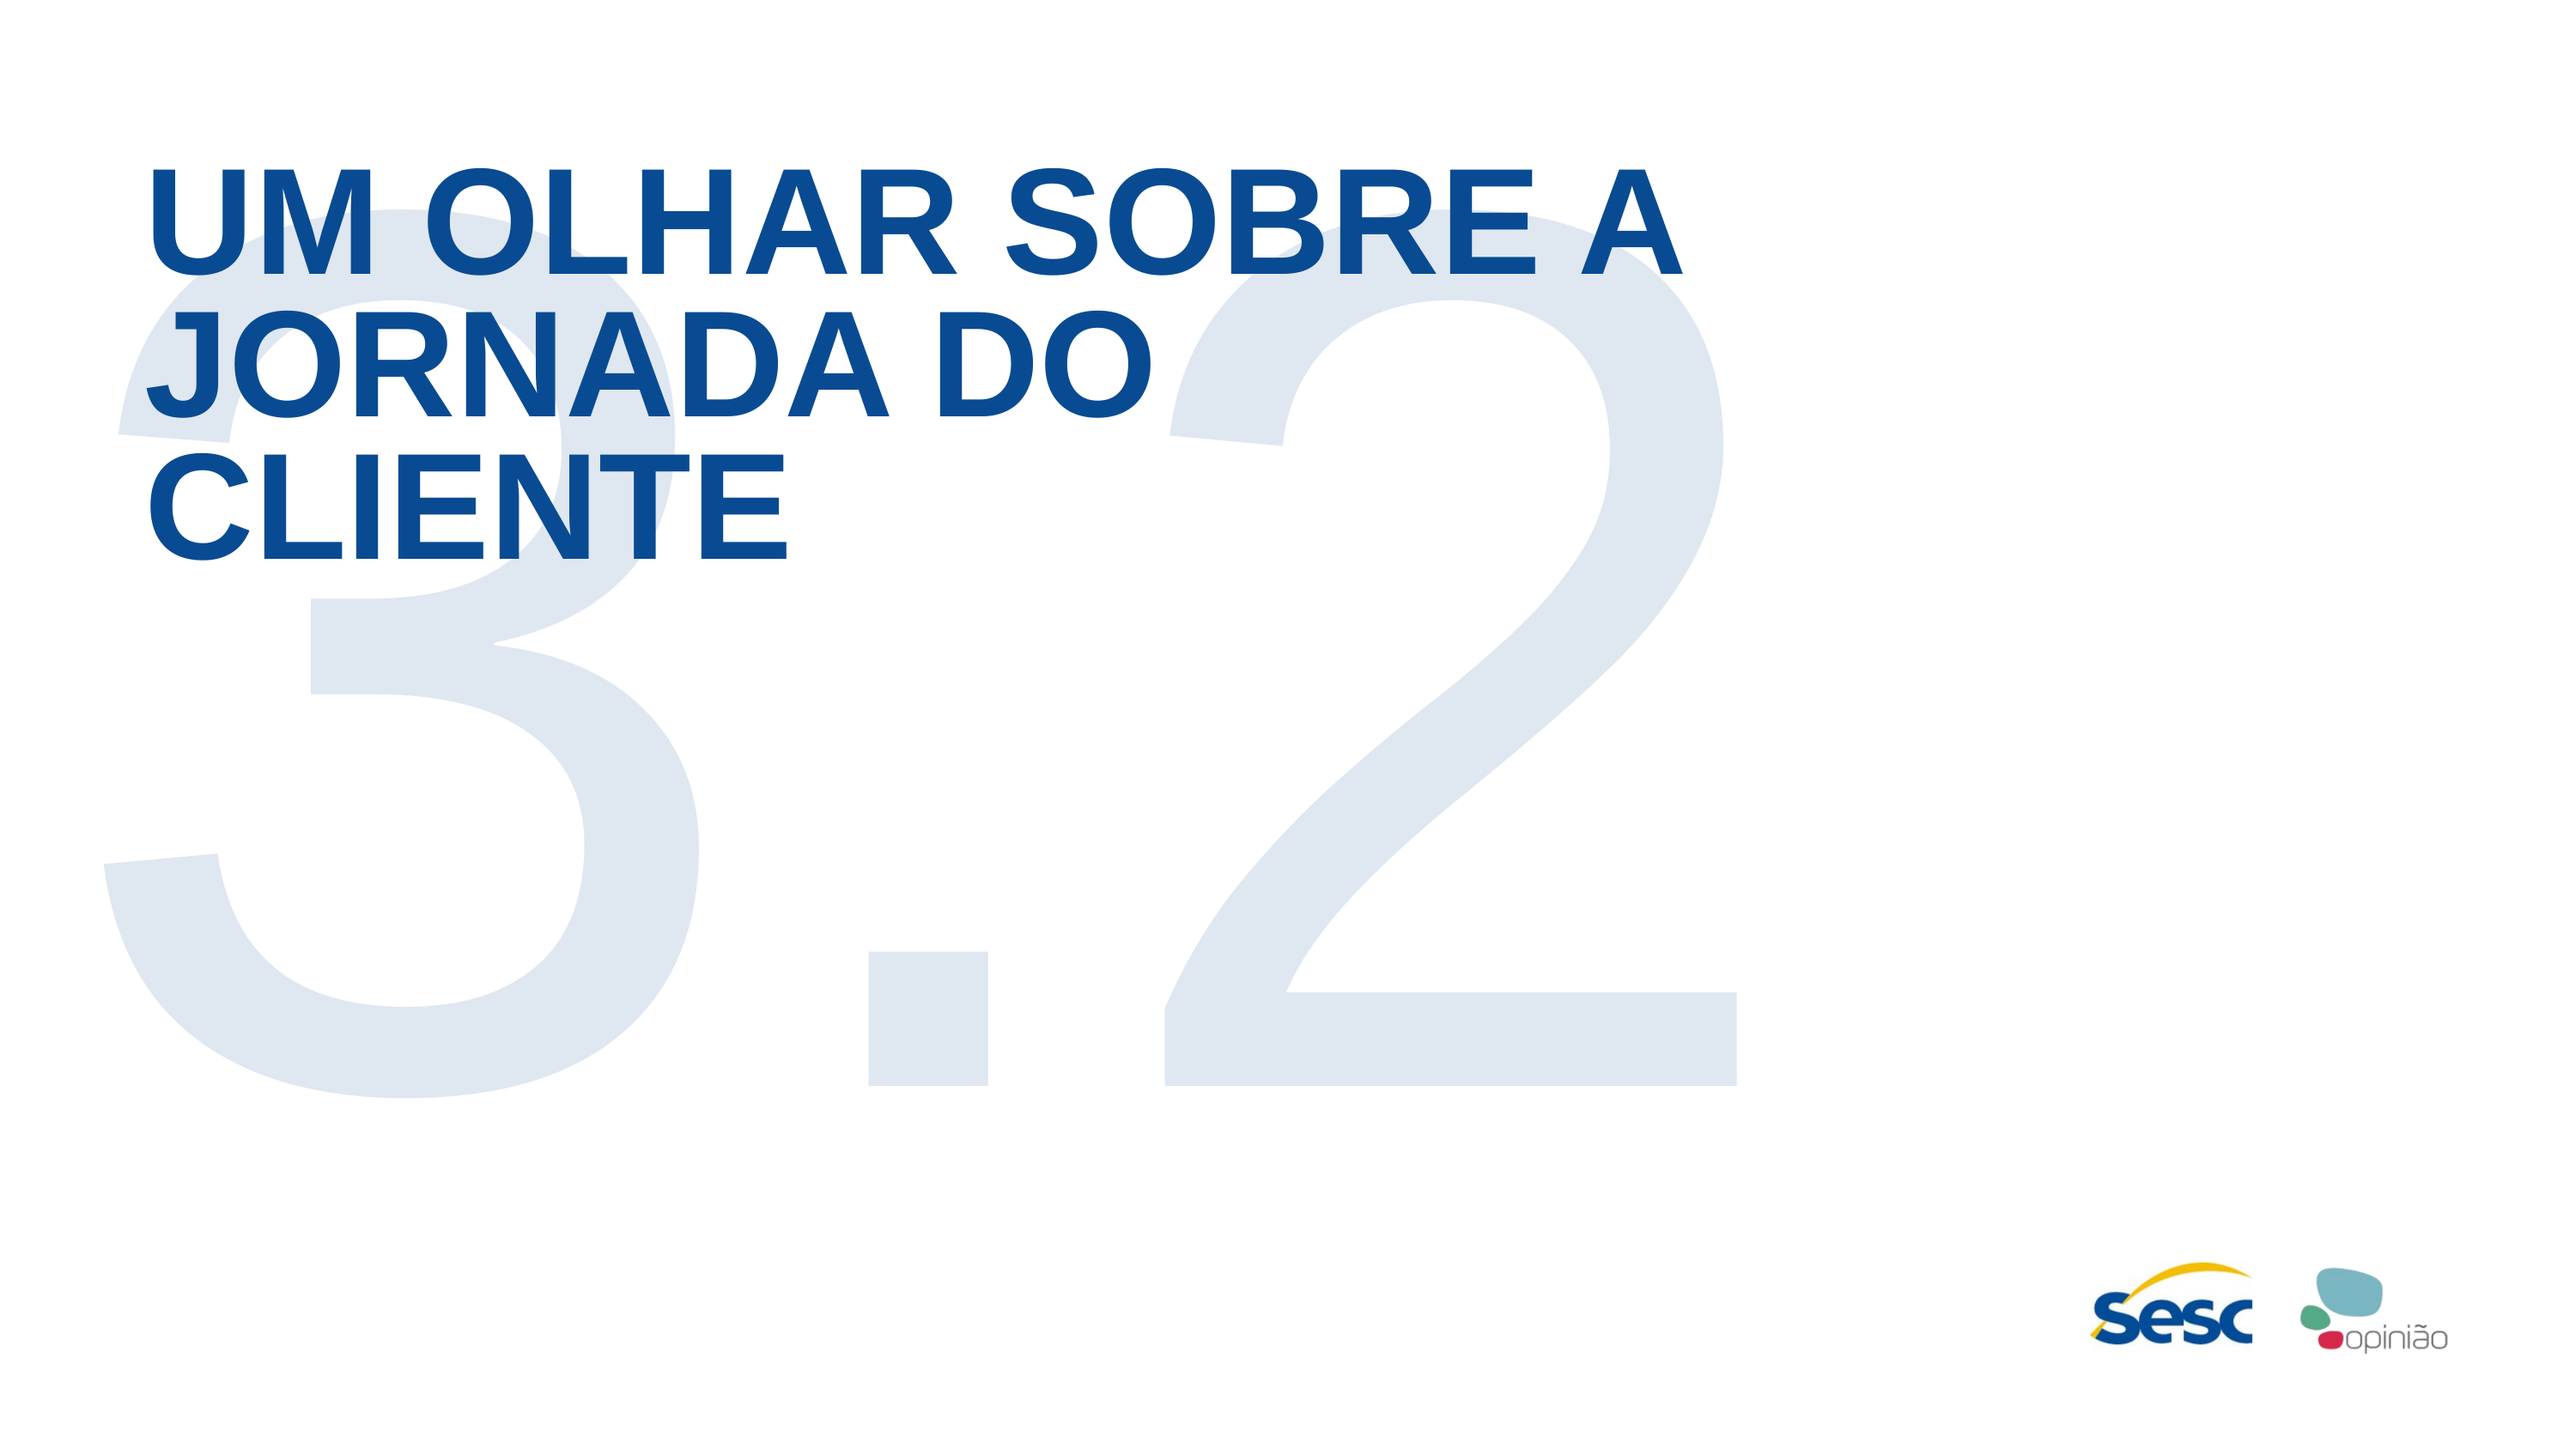

3.2
UM OLHAR SOBRE A JORNADA DO CLIENTE